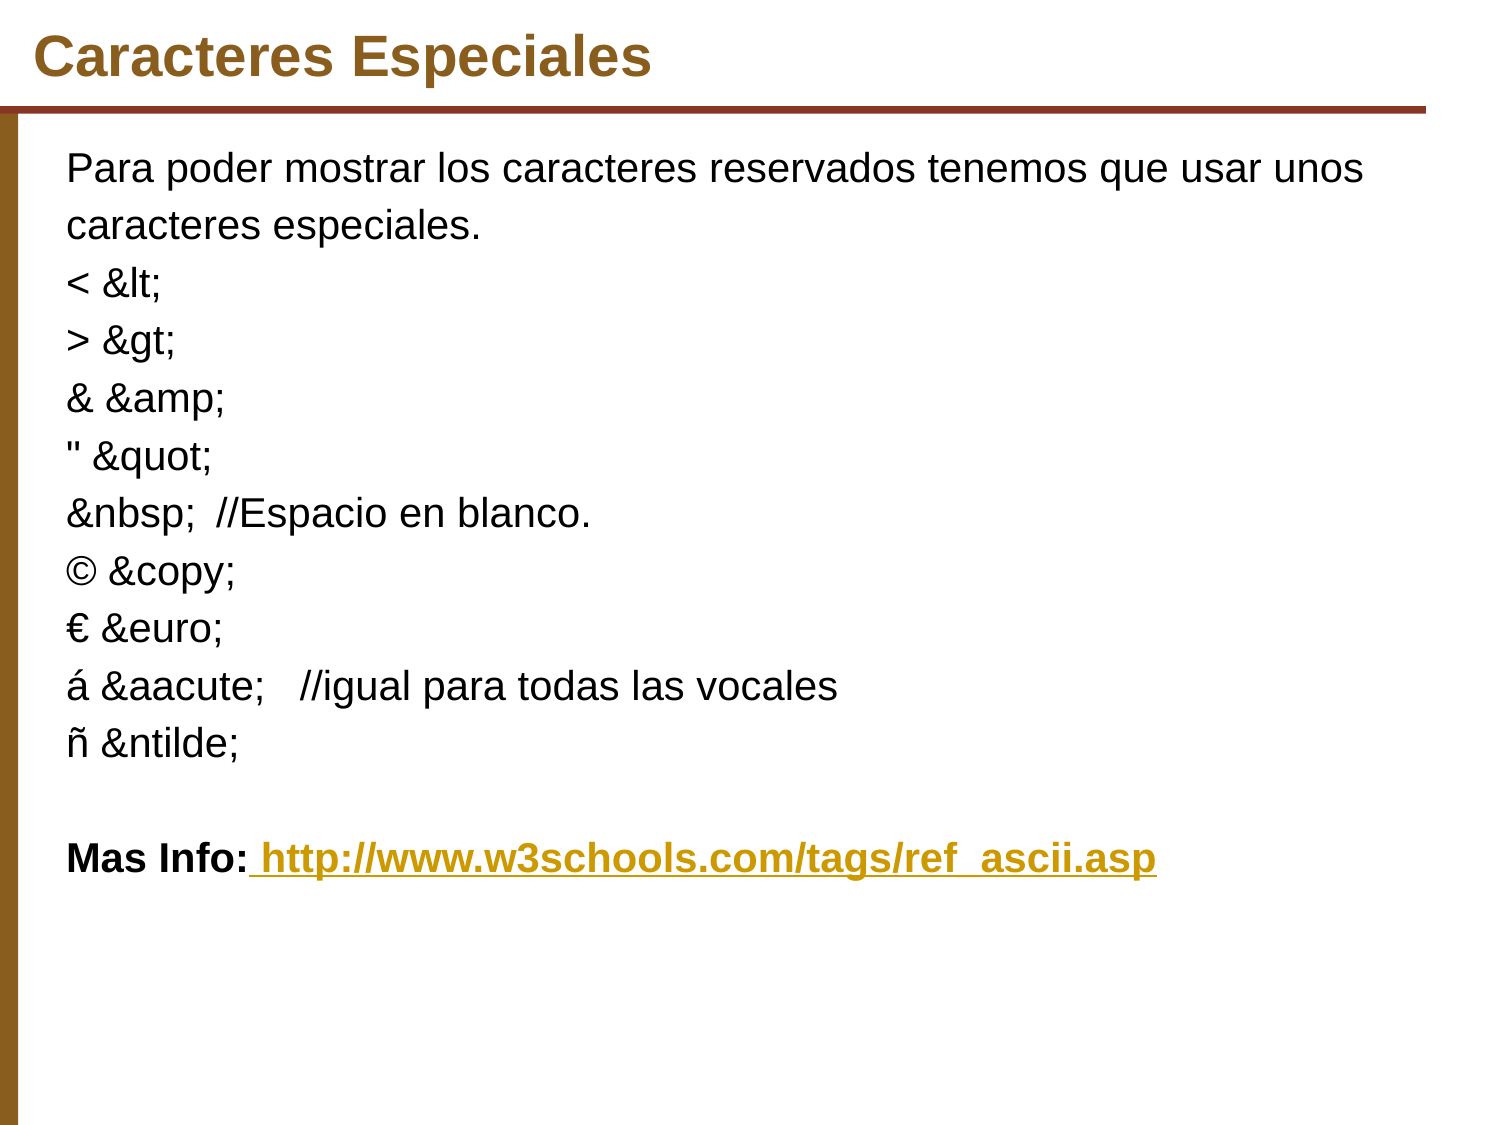

# Caracteres Especiales
Para poder mostrar los caracteres reservados tenemos que usar unos caracteres especiales.
< &lt;
> &gt;
& &amp;
" &quot;
&nbsp; 	//Espacio en blanco.
© &copy;
€ &euro;
á &aacute;   //igual para todas las vocales
ñ &ntilde;

Mas Info: http://www.w3schools.com/tags/ref_ascii.asp